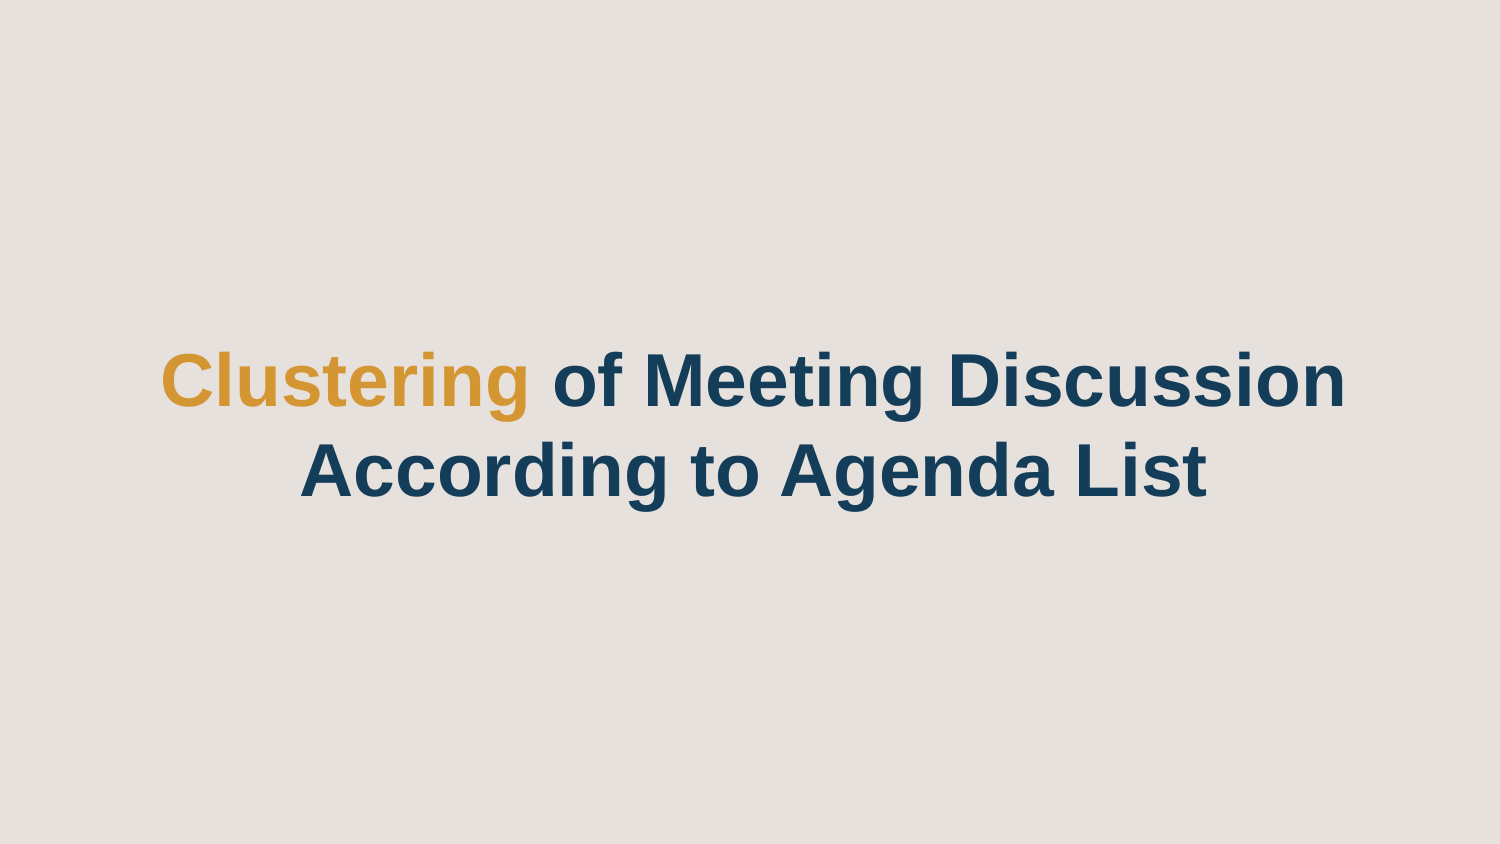

# Clustering of Meeting Discussion According to Agenda List